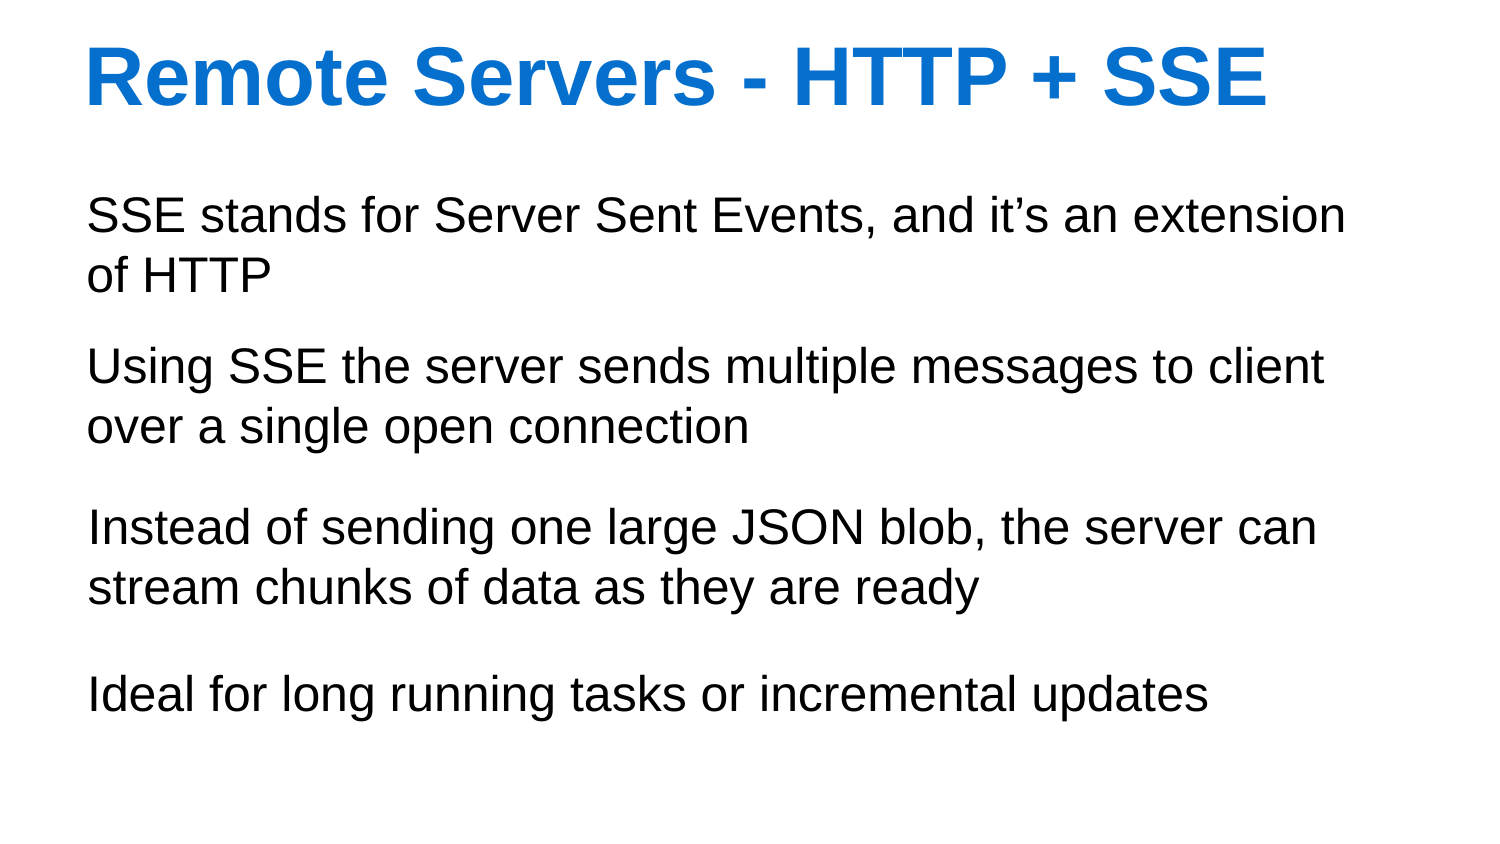

Remote Servers - HTTP + SSE
SSE stands for Server Sent Events, and it’s an extension of HTTP
Using SSE the server sends multiple messages to client over a single open connection
Instead of sending one large JSON blob, the server can stream chunks of data as they are ready
Ideal for long running tasks or incremental updates